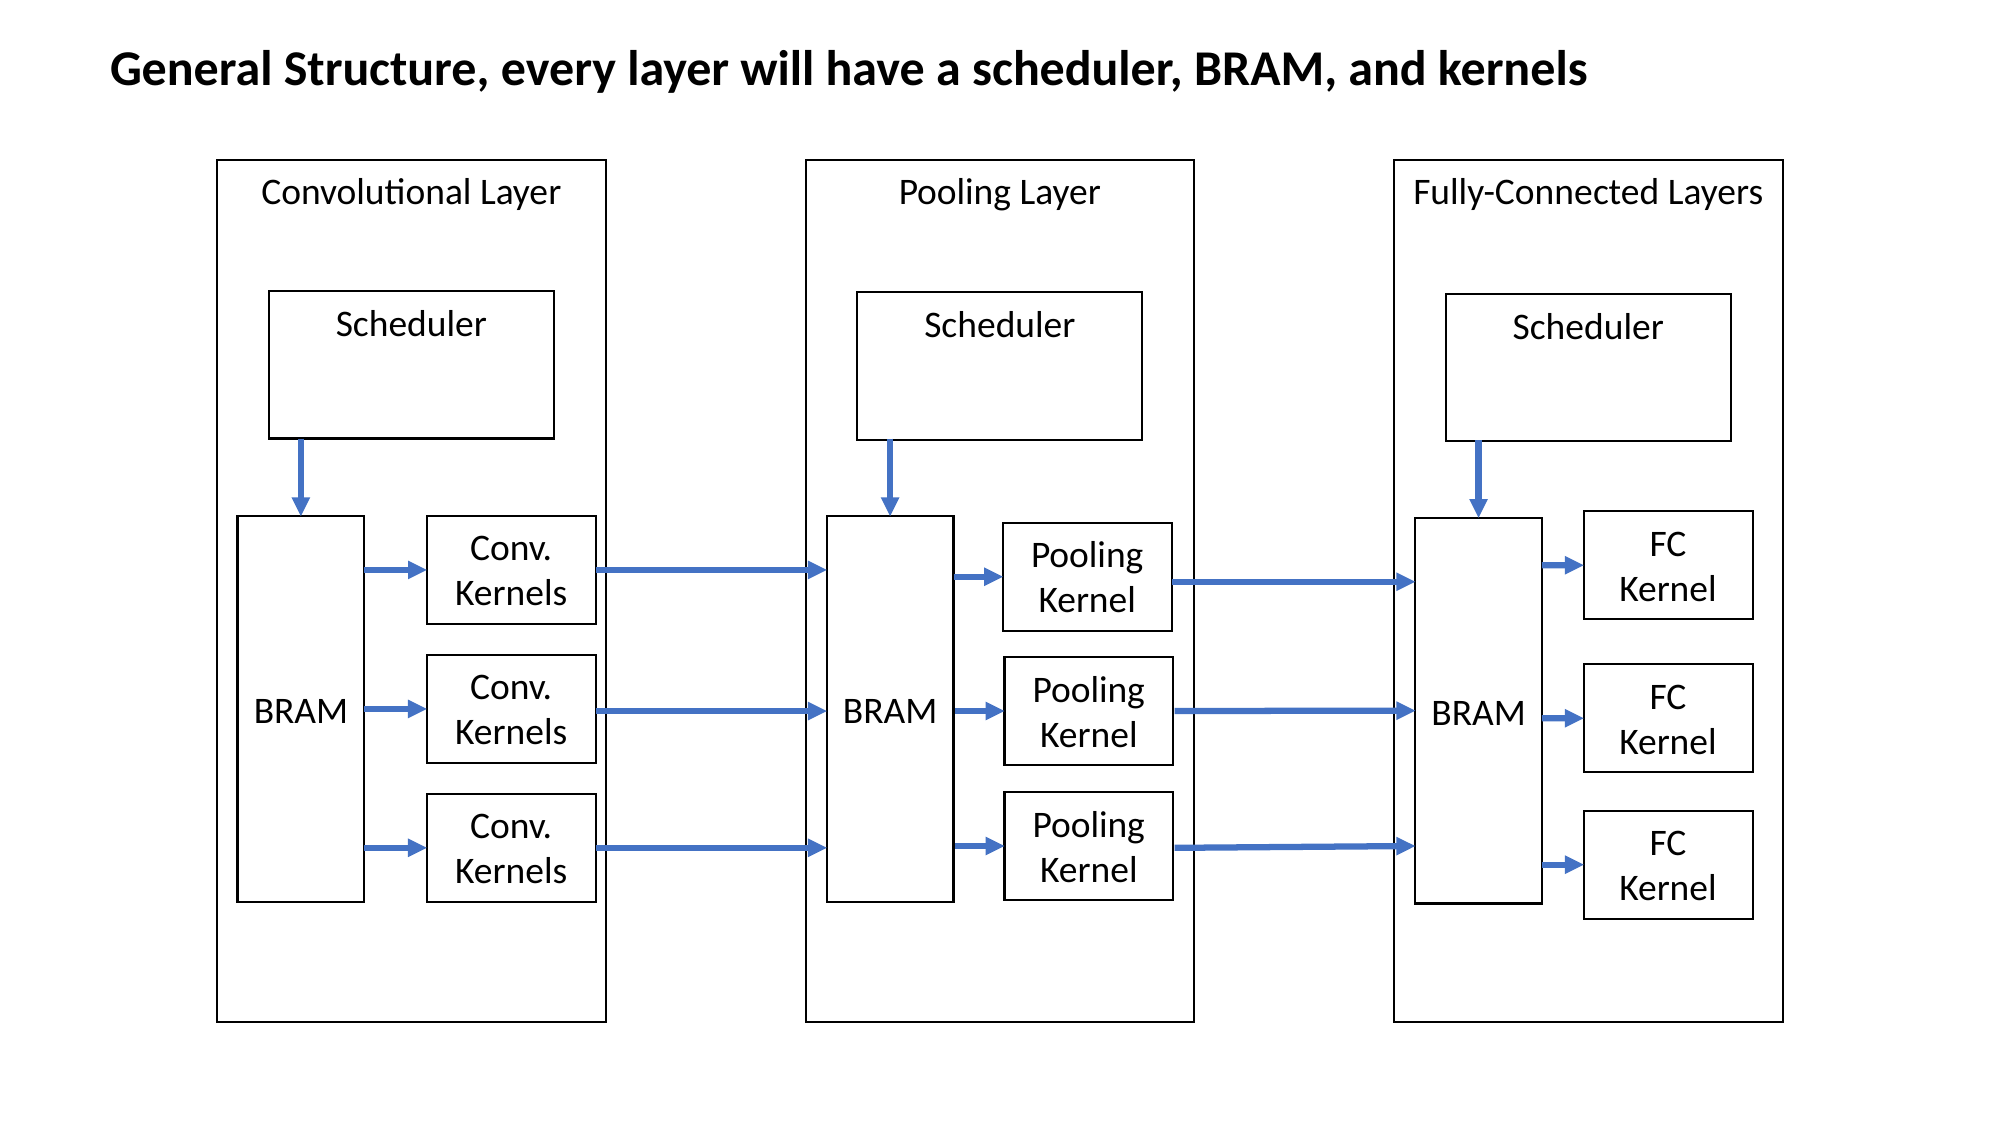

General Structure, every layer will have a scheduler, BRAM, and kernels
Convolutional Layer
Pooling Layer
Fully-Connected Layers
Scheduler
Scheduler
Scheduler
FC Kernel
BRAM
BRAM
Conv. Kernels
BRAM
Pooling Kernel
Conv. Kernels
Pooling Kernel
FC Kernel
Pooling Kernel
Conv. Kernels
FC Kernel